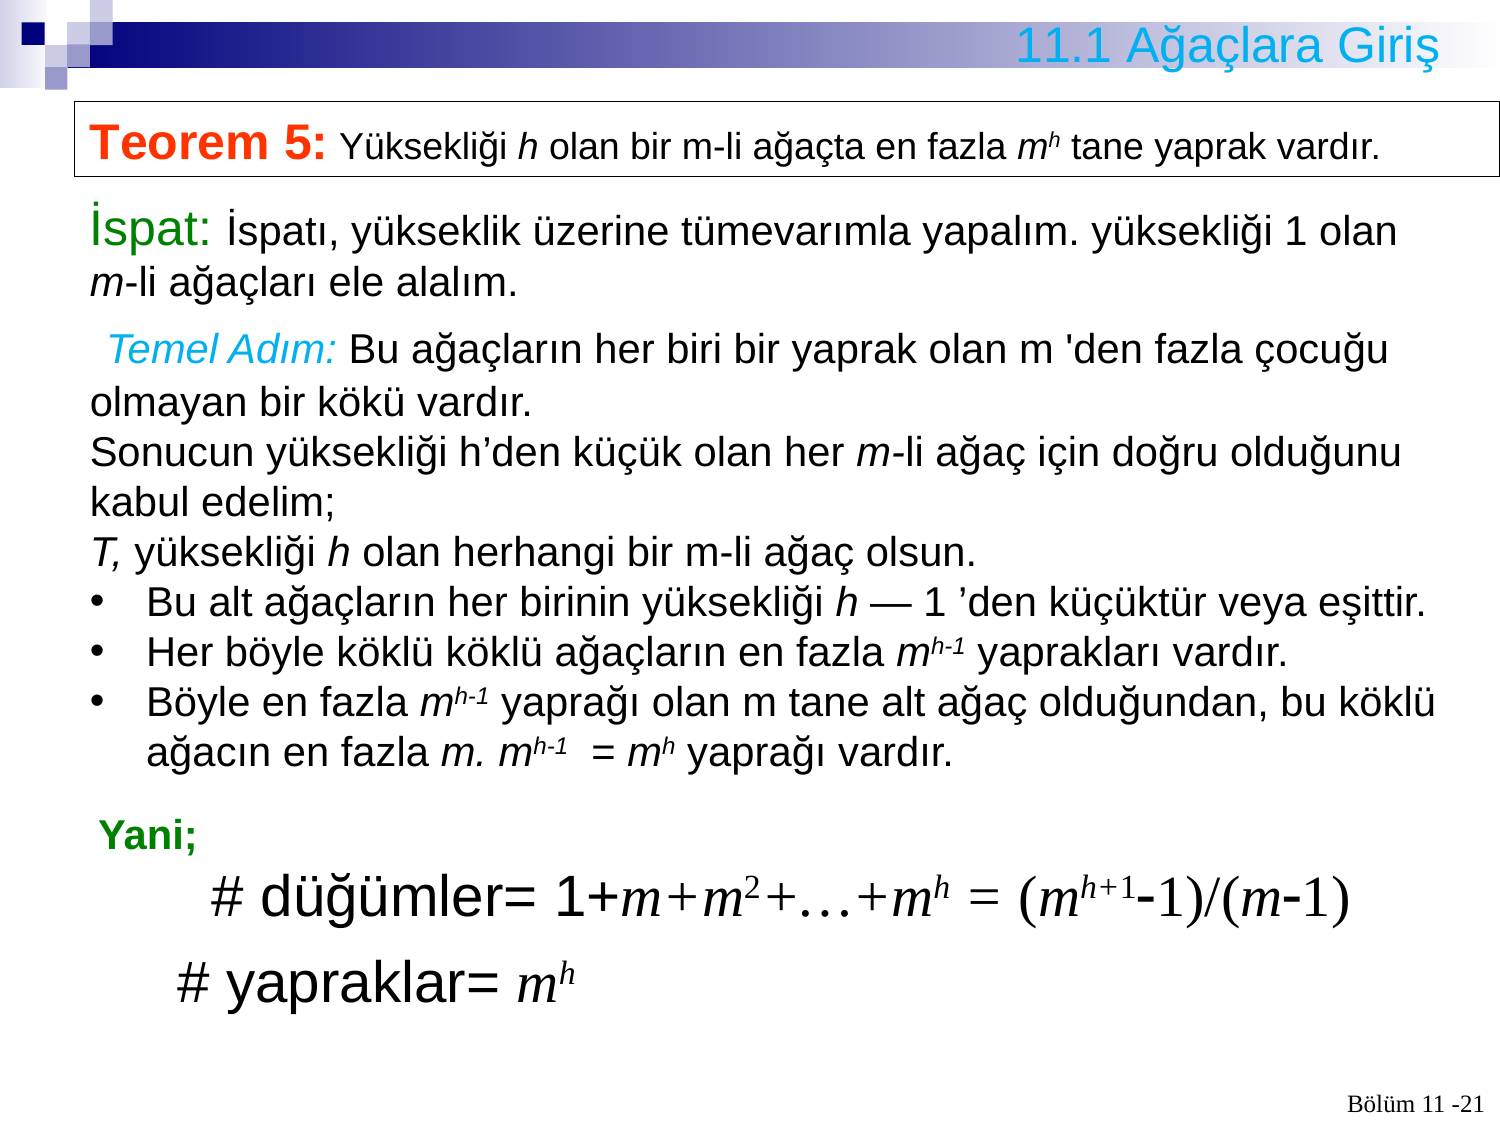

# 11.1 Ağaçlara Giriş
Teorem 5: Yüksekliği h olan bir m-li ağaçta en fazla mh tane yaprak vardır.
İspat: İspatı, yükseklik üzerine tümevarımla yapalım. yüksekliği 1 olan m-li ağaçları ele alalım.
 Temel Adım: Bu ağaçların her biri bir yaprak olan m 'den fazla çocuğu olmayan bir kökü vardır.
Sonucun yüksekliği h’den küçük olan her m-li ağaç için doğru olduğunu kabul ede­lim;
T, yüksekliği h olan herhangi bir m-li ağaç olsun.
Bu alt ağaçların her birinin yüksekliği h — 1 ’den küçüktür veya eşittir.
Her böyle köklü köklü ağaçların en fazla mh-1 yaprakları vardır.
Böyle en fazla mh-1 yaprağı olan m tane alt ağaç olduğundan, bu köklü ağacın en fazla m. mh-1  = mh yaprağı vardır.
Yani;
       # düğümler= 1+m+m2+…+mh = (mh+1−1)/(m−1)
# yapraklar= mh
Bölüm 11 -21